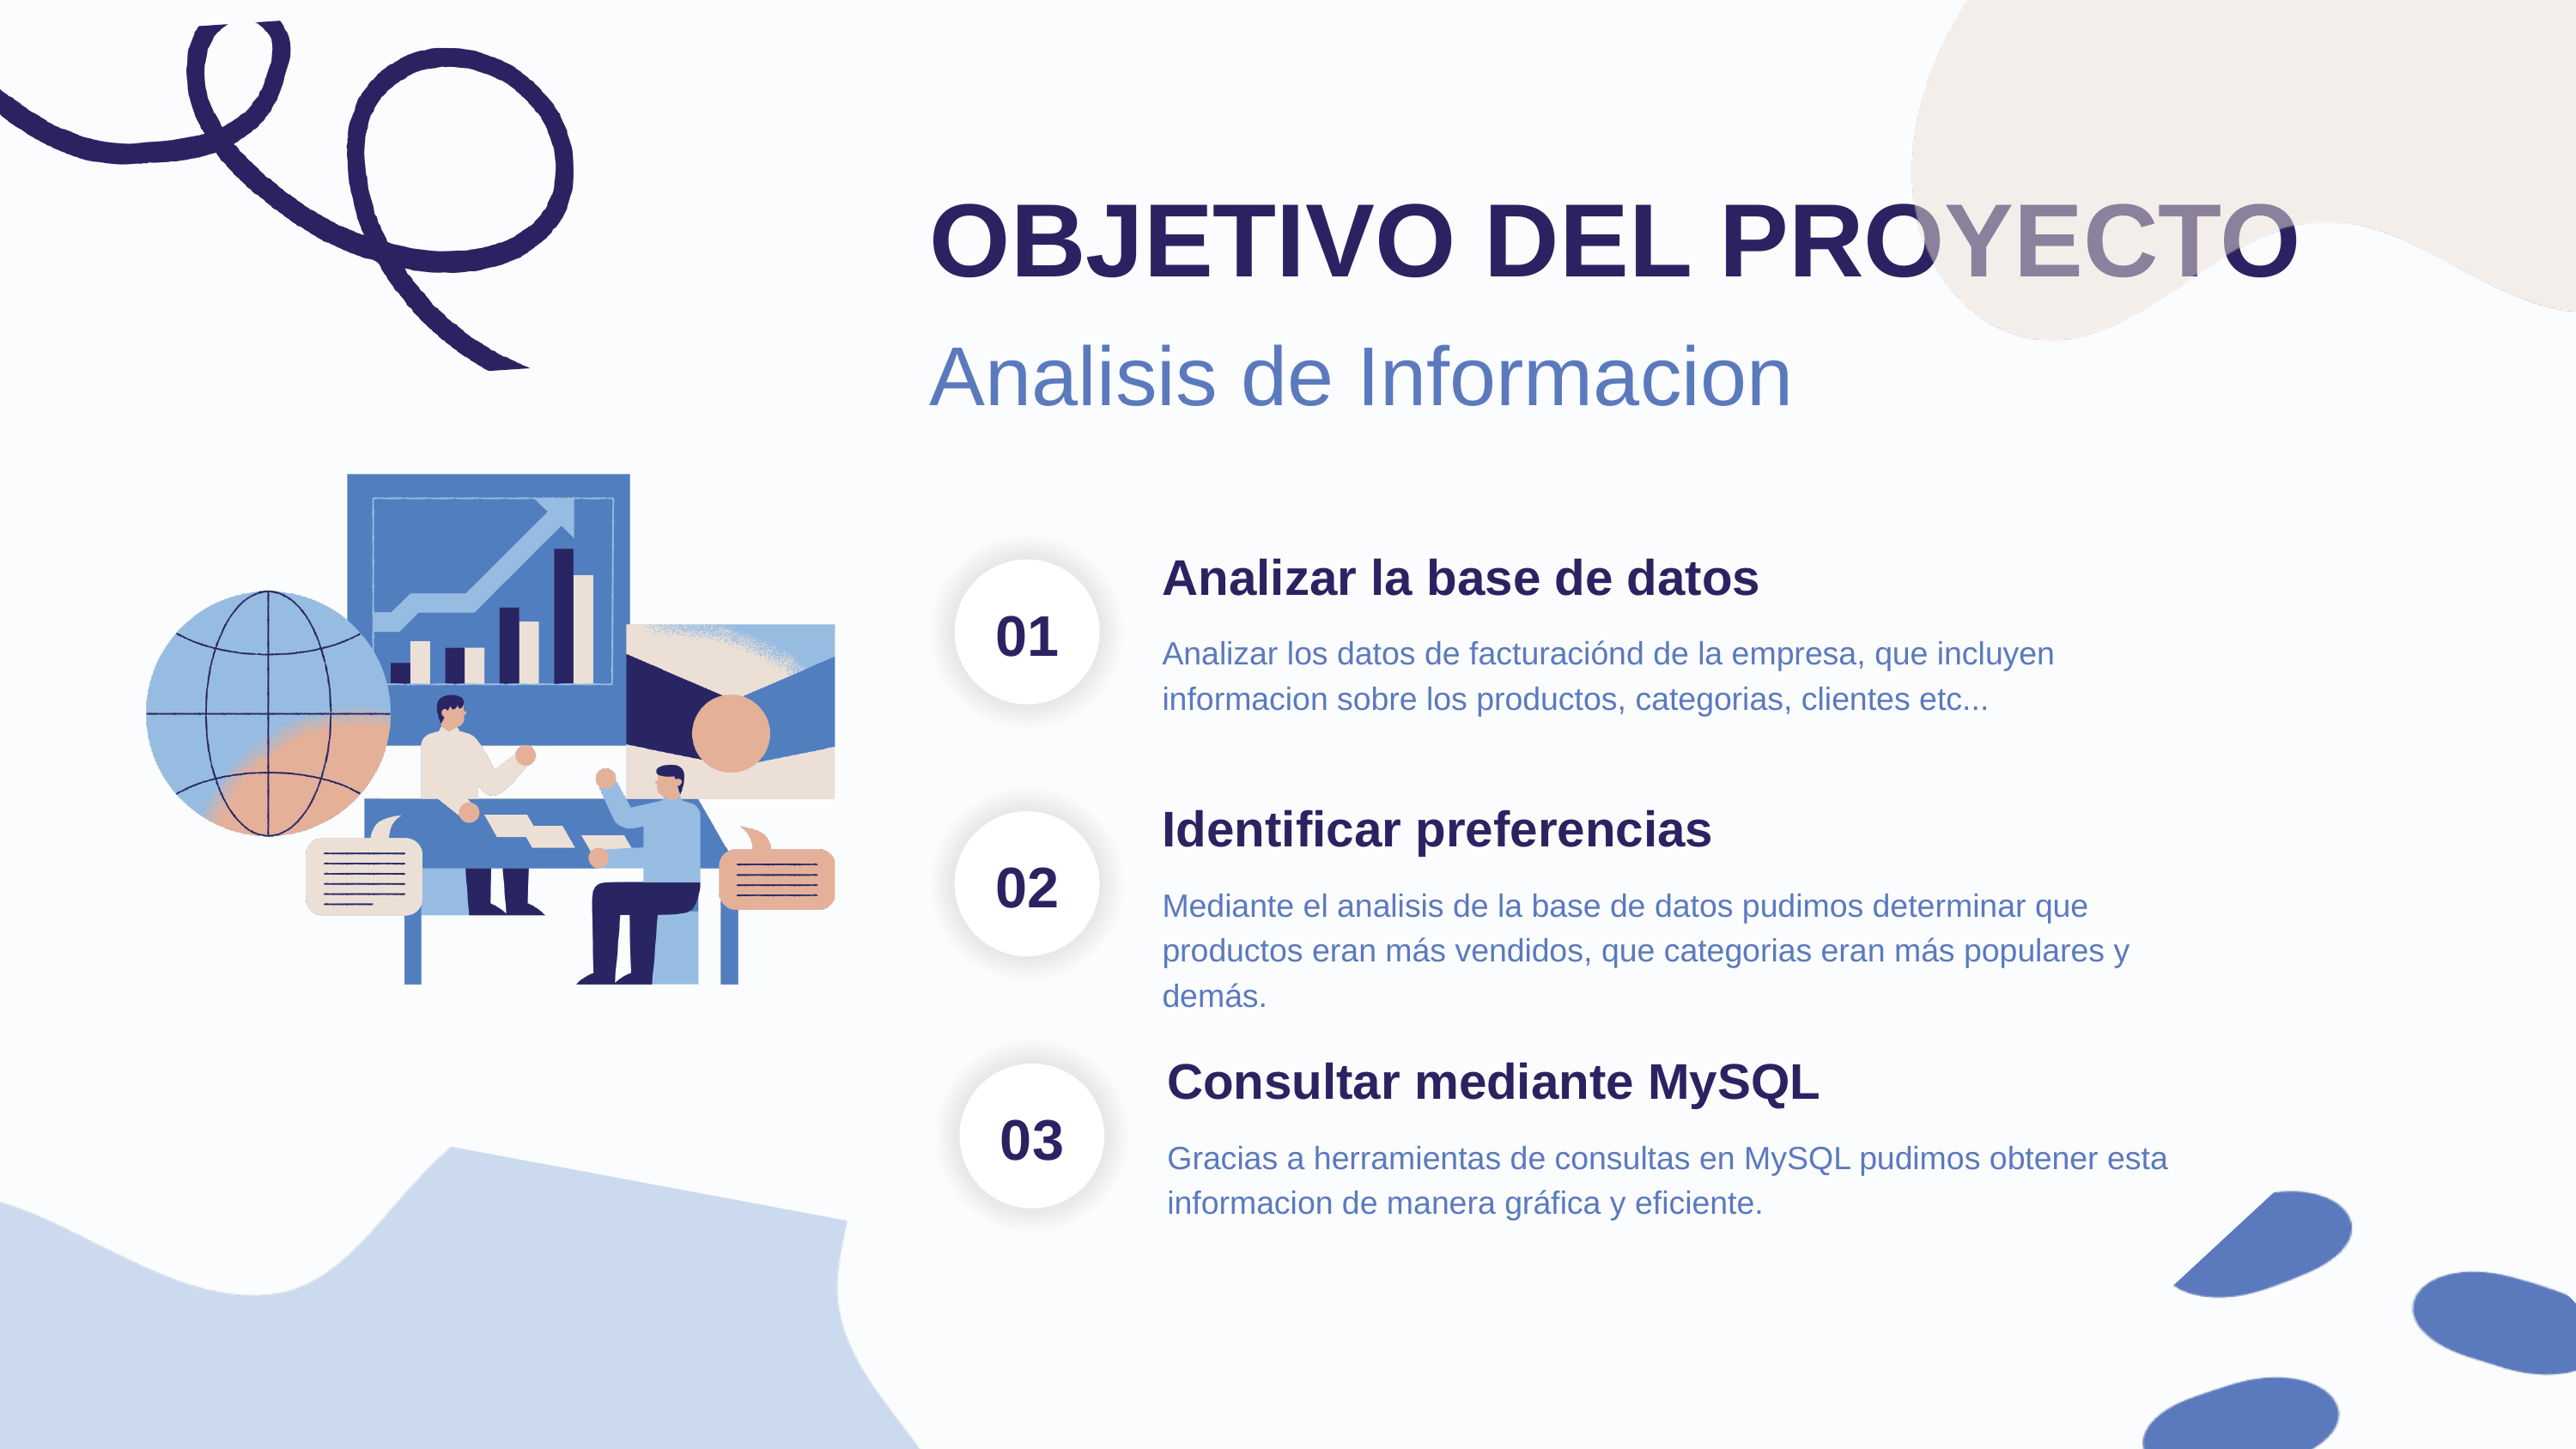

OBJETIVO DEL PROYECTO
Analisis de Informacion

Analizar la base de datos

01
Analizar los datos de facturaciónd de la empresa, que incluyen informacion sobre los productos, categorias, clientes etc...

Identificar preferencias

02
Mediante el analisis de la base de datos pudimos determinar que productos eran más vendidos, que categorias eran más populares y demás.

Consultar mediante MySQL

03
Gracias a herramientas de consultas en MySQL pudimos obtener esta informacion de manera gráfica y eficiente.